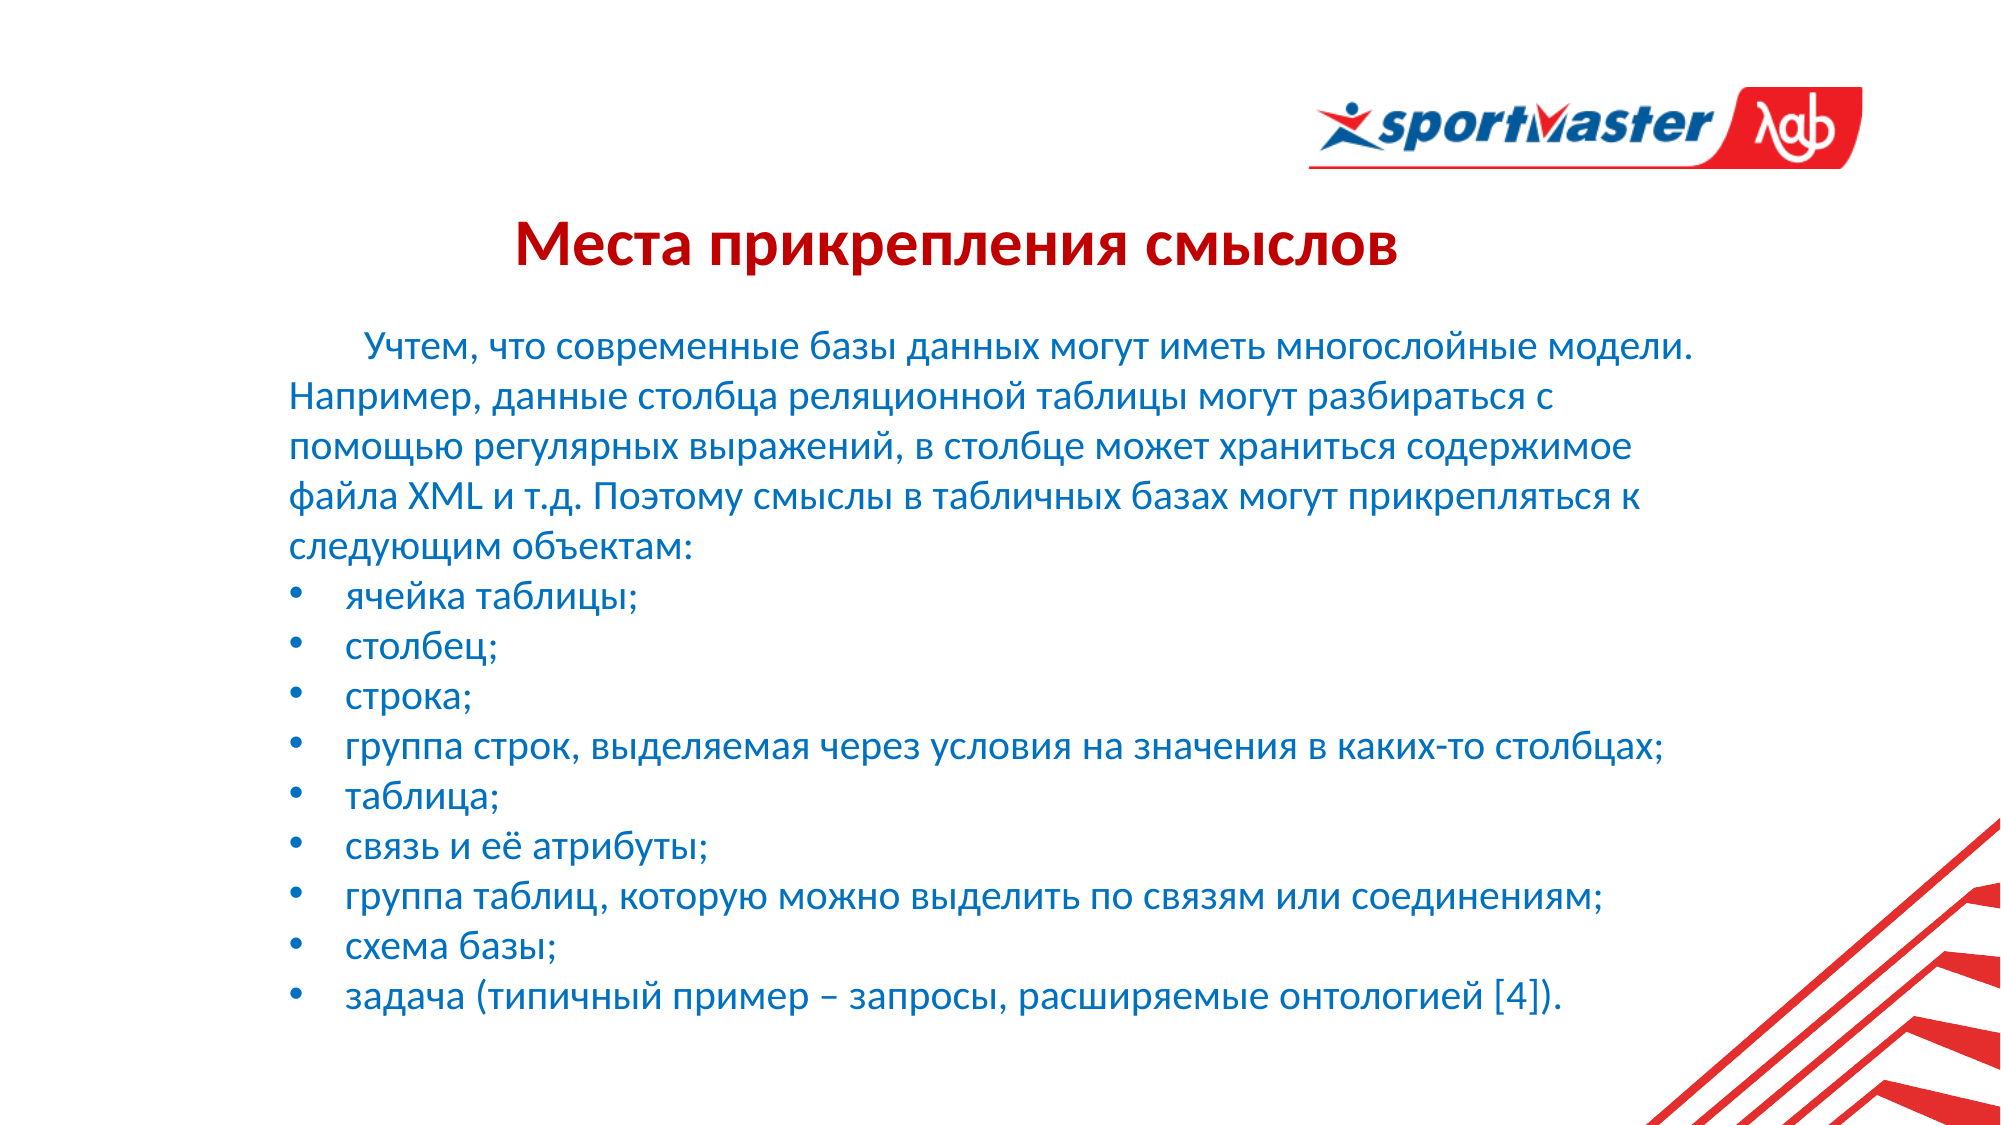

Места прикрепления смыслов

Учтем, что современные базы данных могут иметь многослойные модели. Например, данные столбца реляционной таблицы могут разбираться с помощью регулярных выражений, в столбце может храниться содержимое файла XML и т.д. Поэтому смыслы в табличных базах могут прикрепляться к следующим объектам:
ячейка таблицы;
столбец;
строка;
группа строк, выделяемая через условия на значения в каких-то столбцах;
таблица;
связь и её атрибуты;
группа таблиц, которую можно выделить по связям или соединениям;
схема базы;
задача (типичный пример – запросы, расширяемые онтологией [4]).